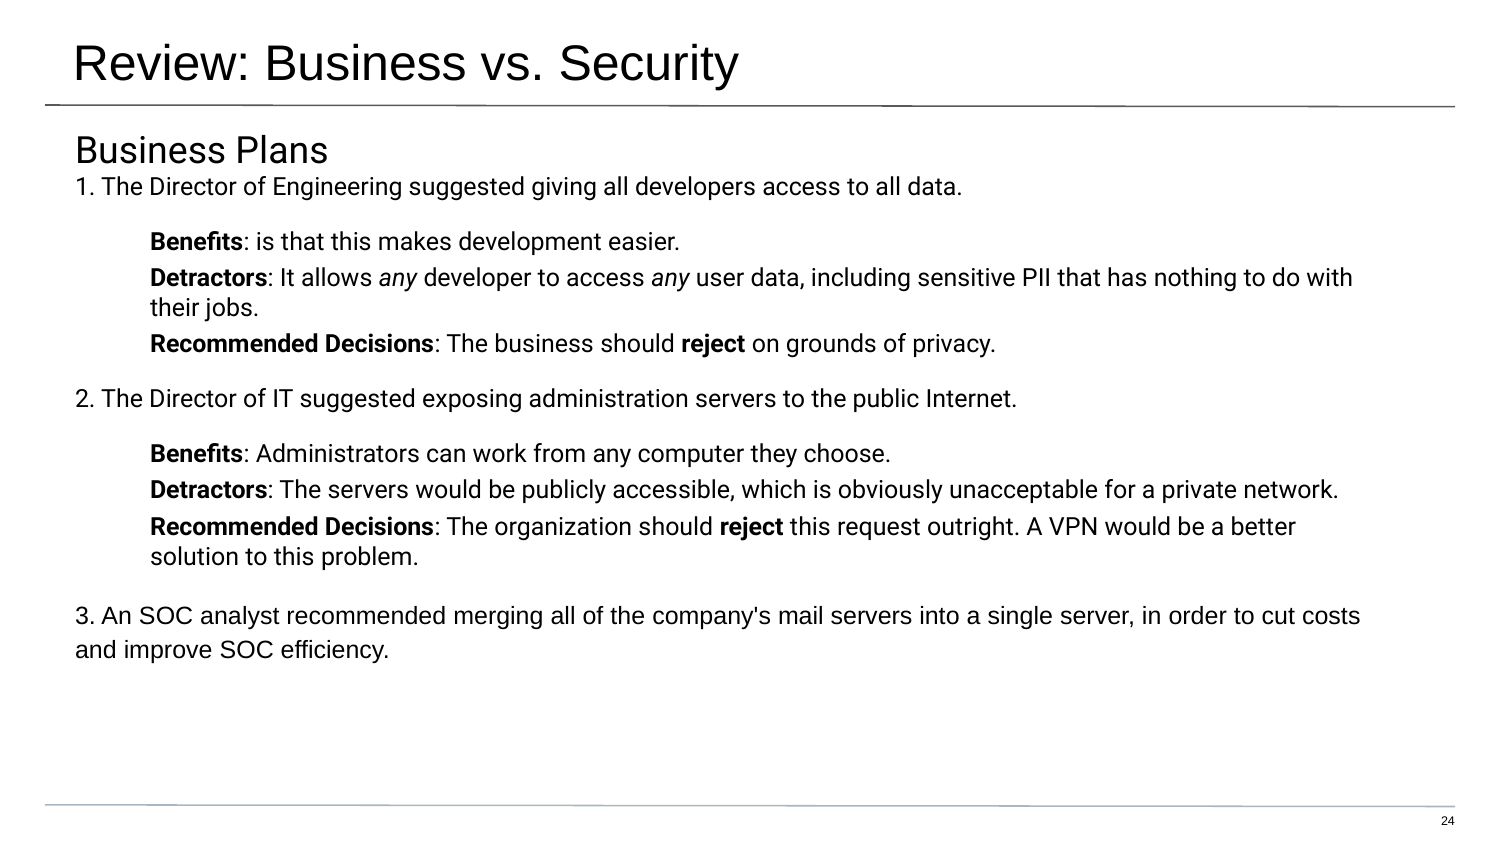

# Review: Business vs. Security
Business Plans
1. The Director of Engineering suggested giving all developers access to all data.
Benefits: is that this makes development easier.
Detractors: It allows any developer to access any user data, including sensitive PII that has nothing to do with their jobs.
Recommended Decisions: The business should reject on grounds of privacy.
2. The Director of IT suggested exposing administration servers to the public Internet.
Benefits: Administrators can work from any computer they choose.
Detractors: The servers would be publicly accessible, which is obviously unacceptable for a private network.
Recommended Decisions: The organization should reject this request outright. A VPN would be a better solution to this problem.
3. An SOC analyst recommended merging all of the company's mail servers into a single server, in order to cut costs and improve SOC efficiency.

24